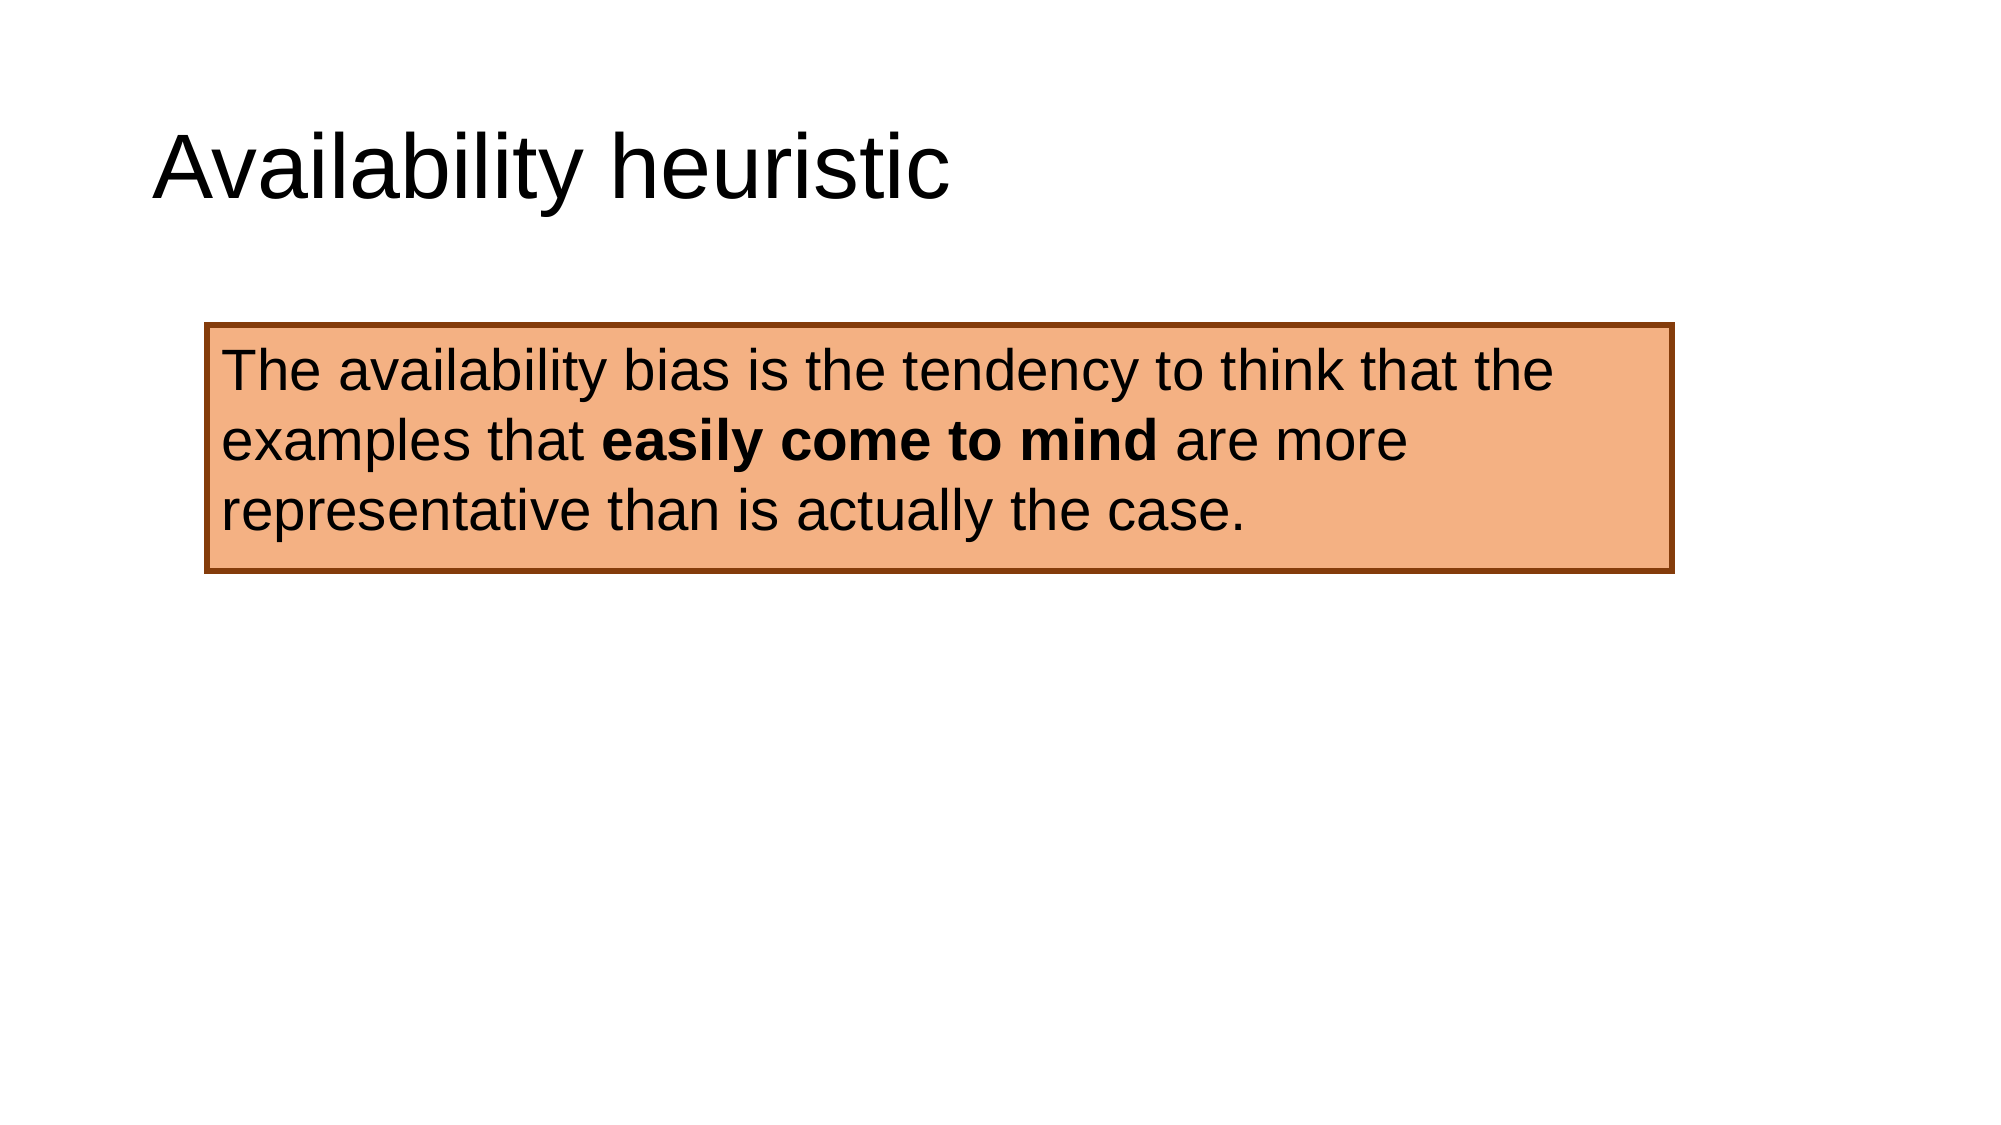

# Availability heuristic

The availability bias is the tendency to think that the examples that easily come to mind are more representative than is actually the case.